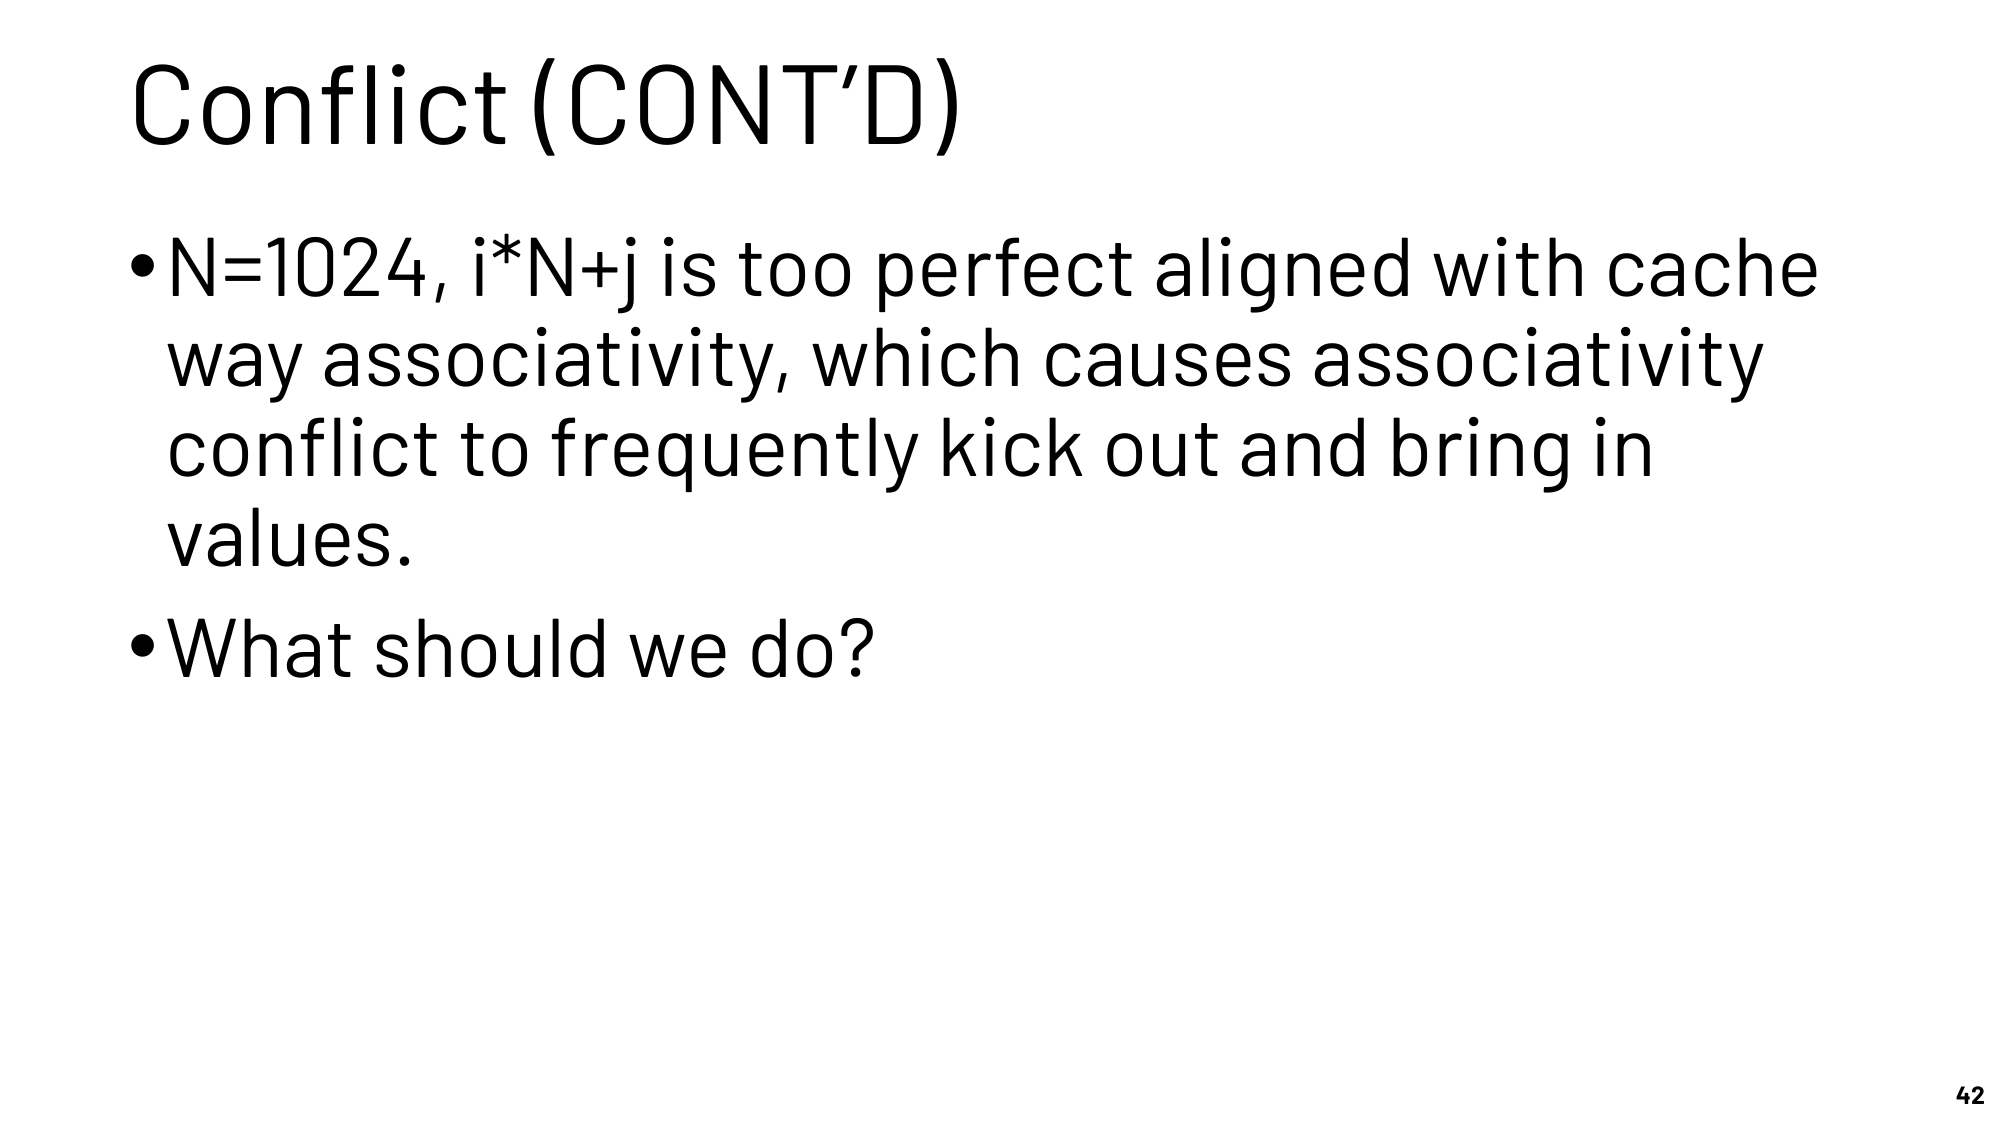

# Conflict (CONT’D)
N=1024, i*N+j is too perfect aligned with cache way associativity, which causes associativity conflict to frequently kick out and bring in values.
What should we do?
42